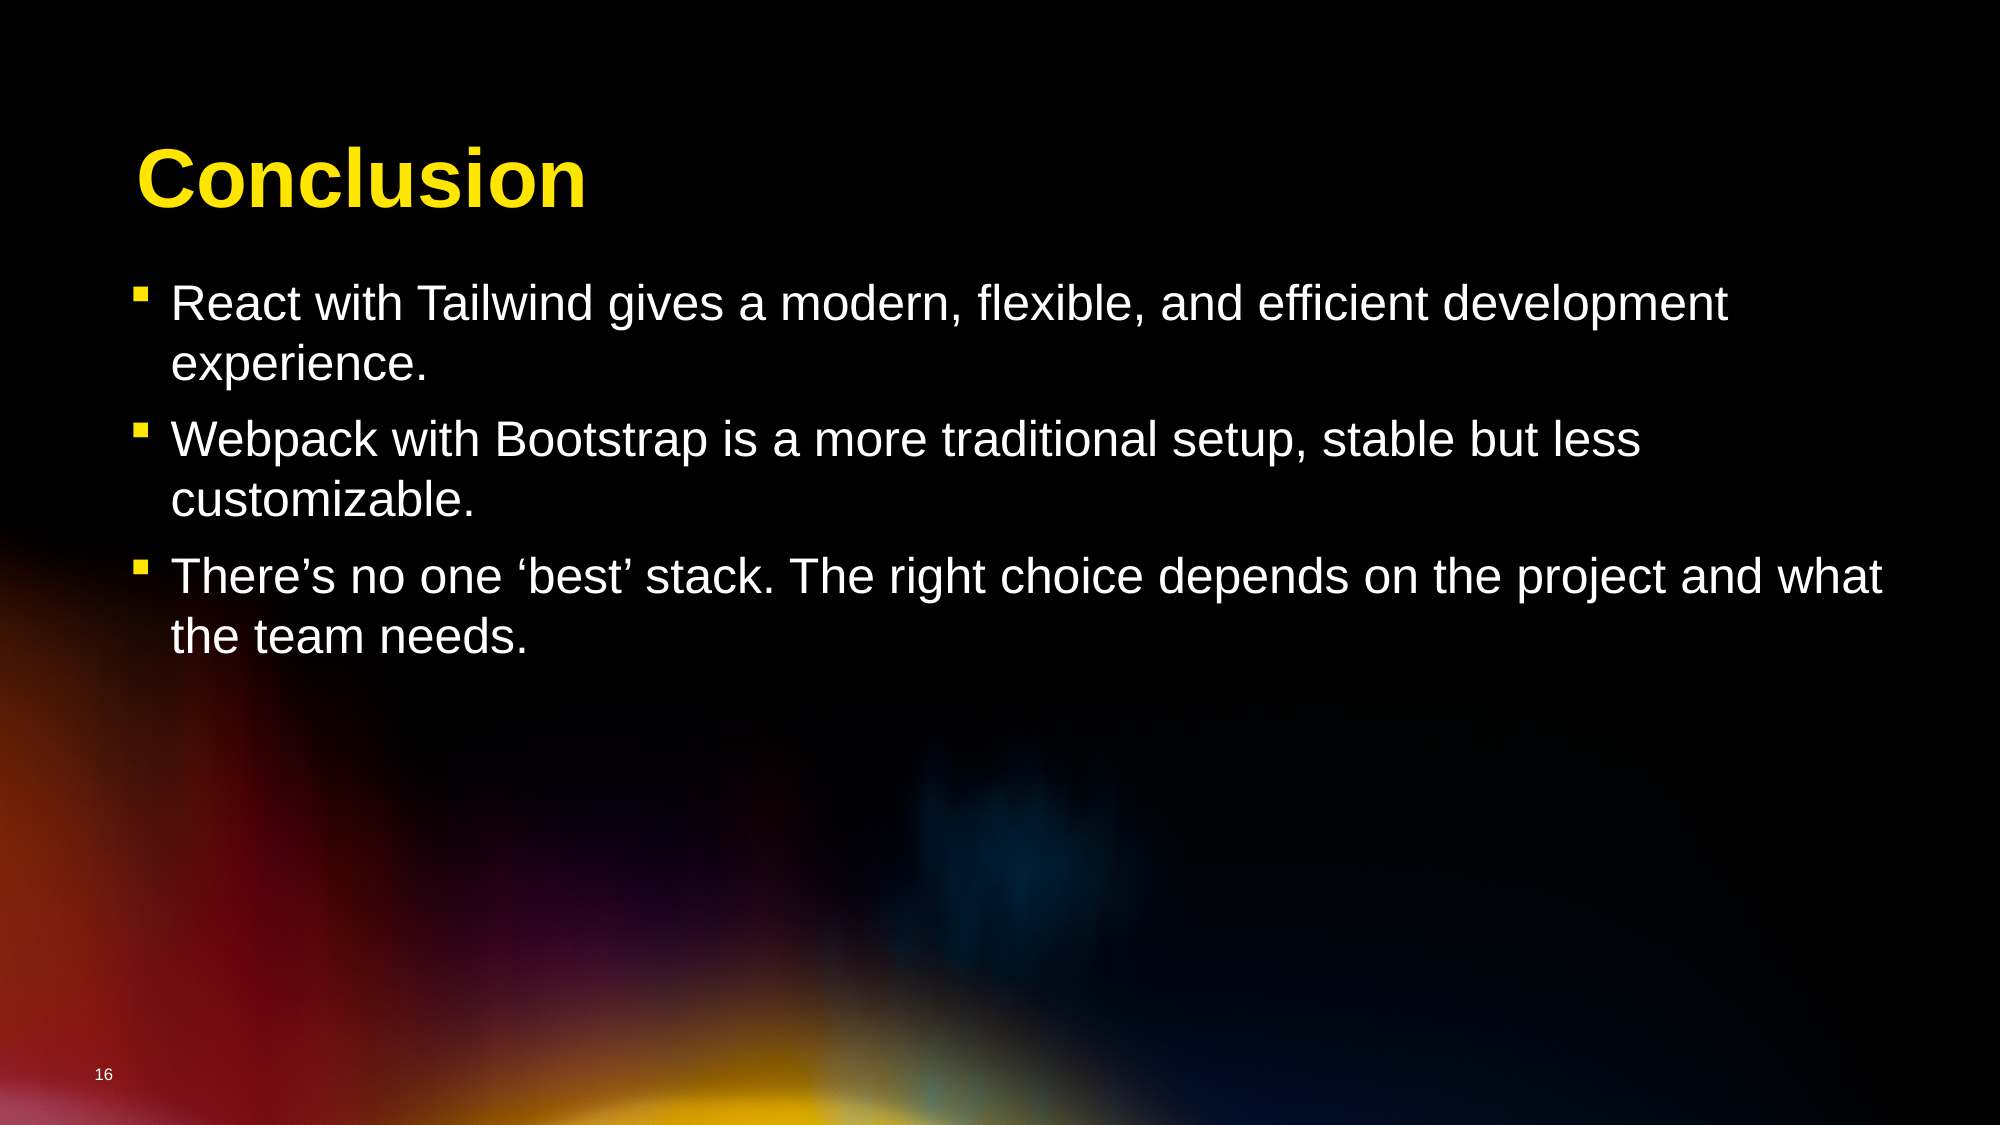

Conclusion
React with Tailwind gives a modern, flexible, and efficient development experience.
Webpack with Bootstrap is a more traditional setup, stable but less customizable.
There’s no one ‘best’ stack. The right choice depends on the project and what the team needs.

16